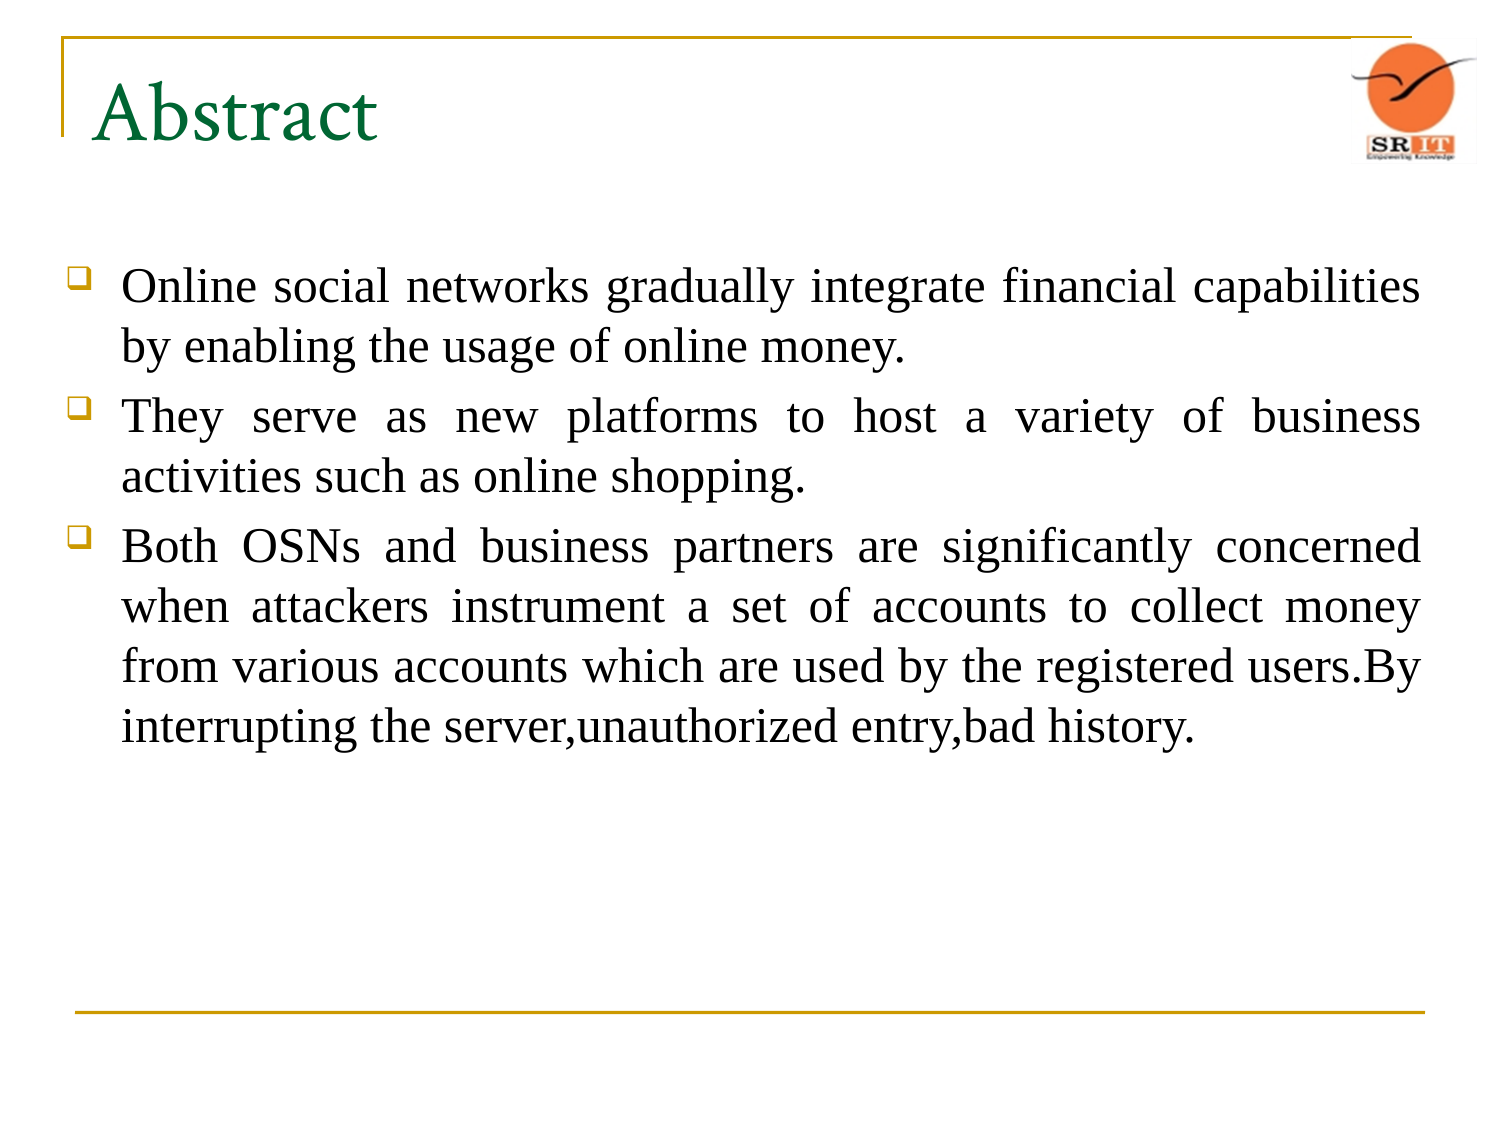

# Abstract

Online social networks gradually integrate financial capabilities by enabling the usage of online money.
They serve as new platforms to host a variety of business activities such as online shopping.
Both OSNs and business partners are significantly concerned when attackers instrument a set of accounts to collect money from various accounts which are used by the registered users.By interrupting the server,unauthorized entry,bad history.